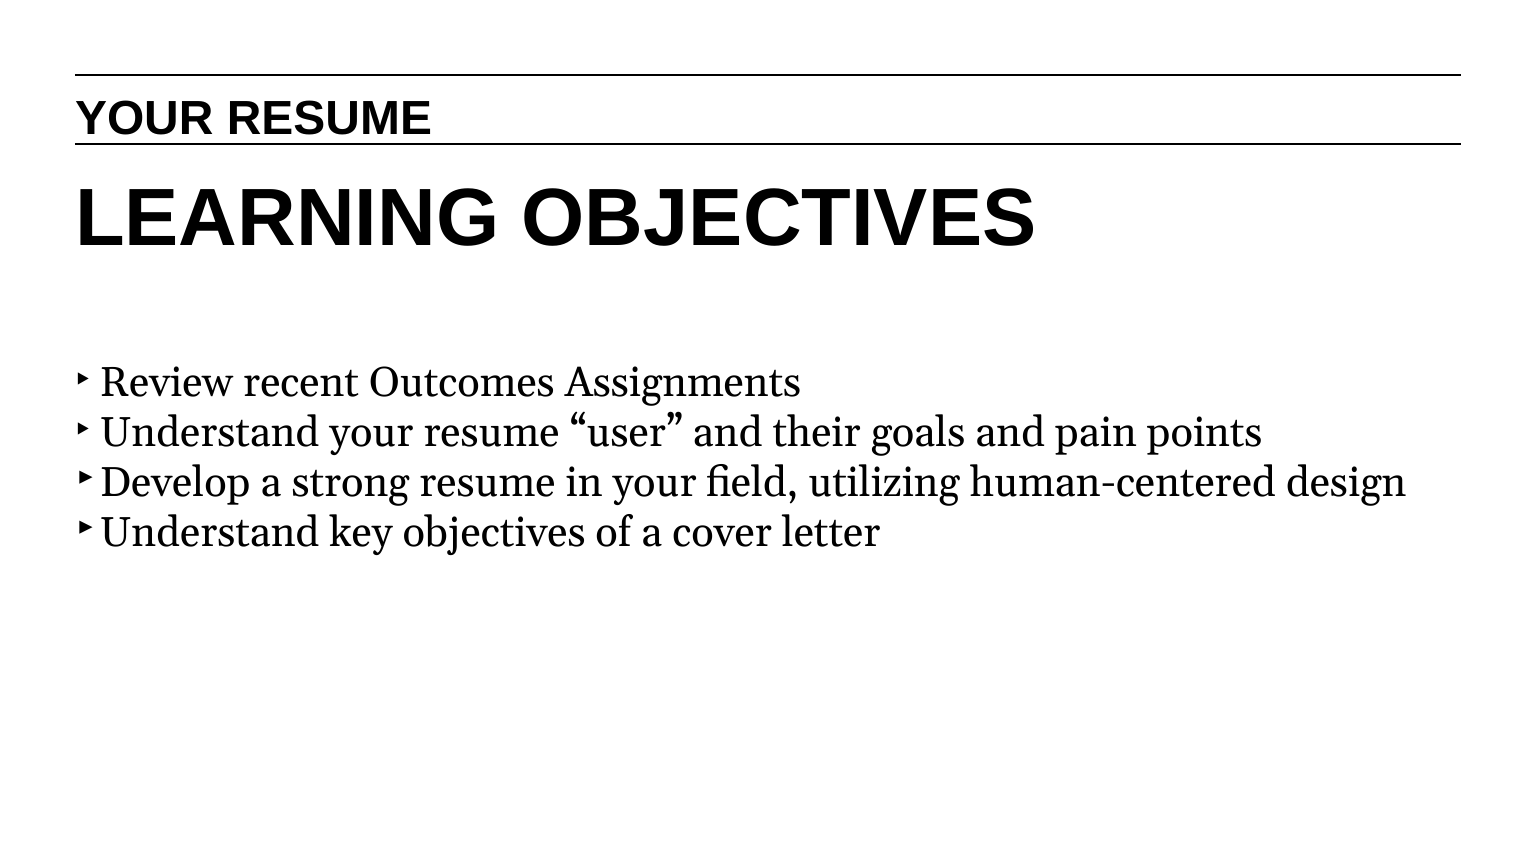

YOUR RESUME
# LEARNING OBJECTIVES

Review recent Outcomes Assignments
Understand your resume “user” and their goals and pain points
Develop a strong resume in your field, utilizing human-centered design
Understand key objectives of a cover letter